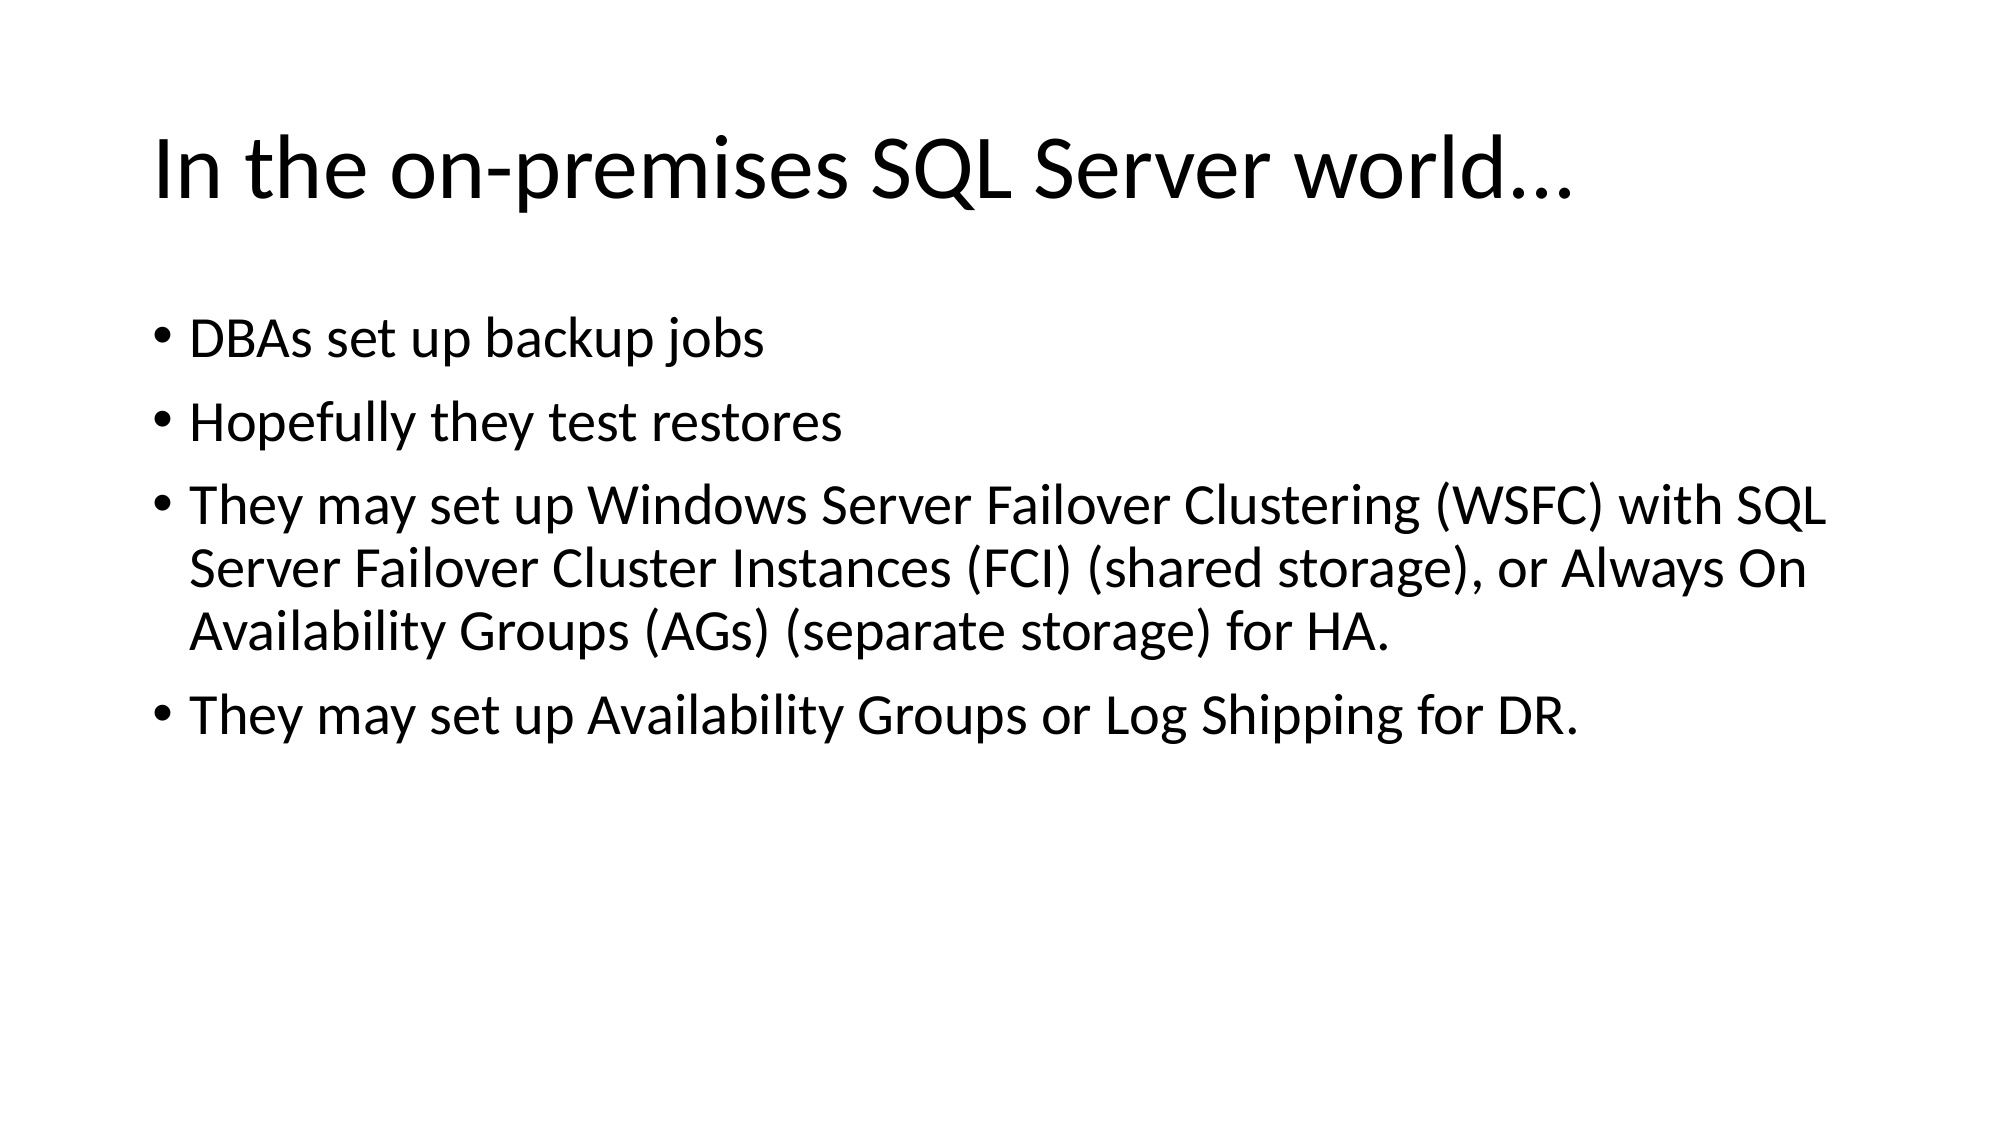

# In the on-premises SQL Server world...
DBAs set up backup jobs
Hopefully they test restores
They may set up Windows Server Failover Clustering (WSFC) with SQL Server Failover Cluster Instances (FCI) (shared storage), or Always On Availability Groups (AGs) (separate storage) for HA.
They may set up Availability Groups or Log Shipping for DR.